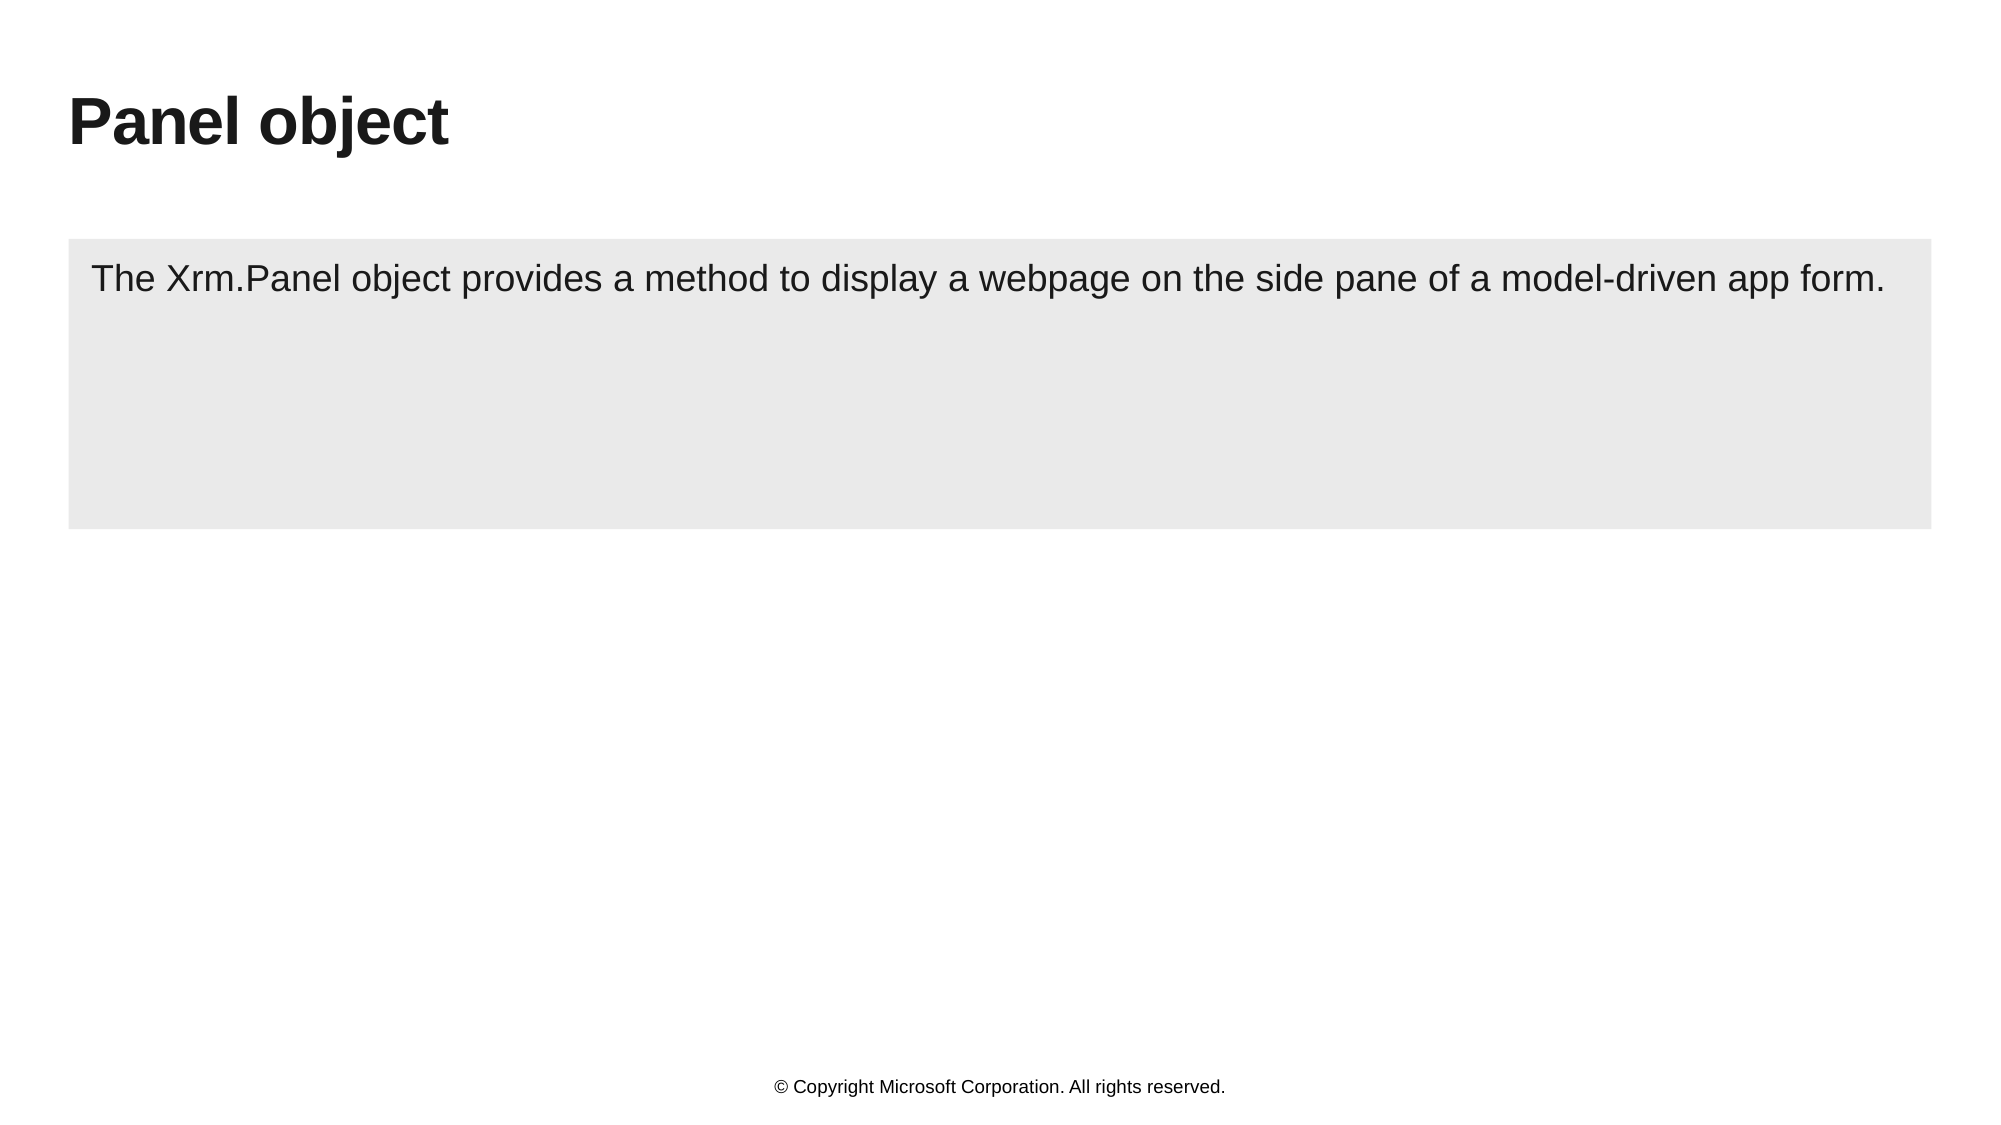

# Panel object
The Xrm.Panel object provides a method to display a webpage on the side pane of a model-driven app form.